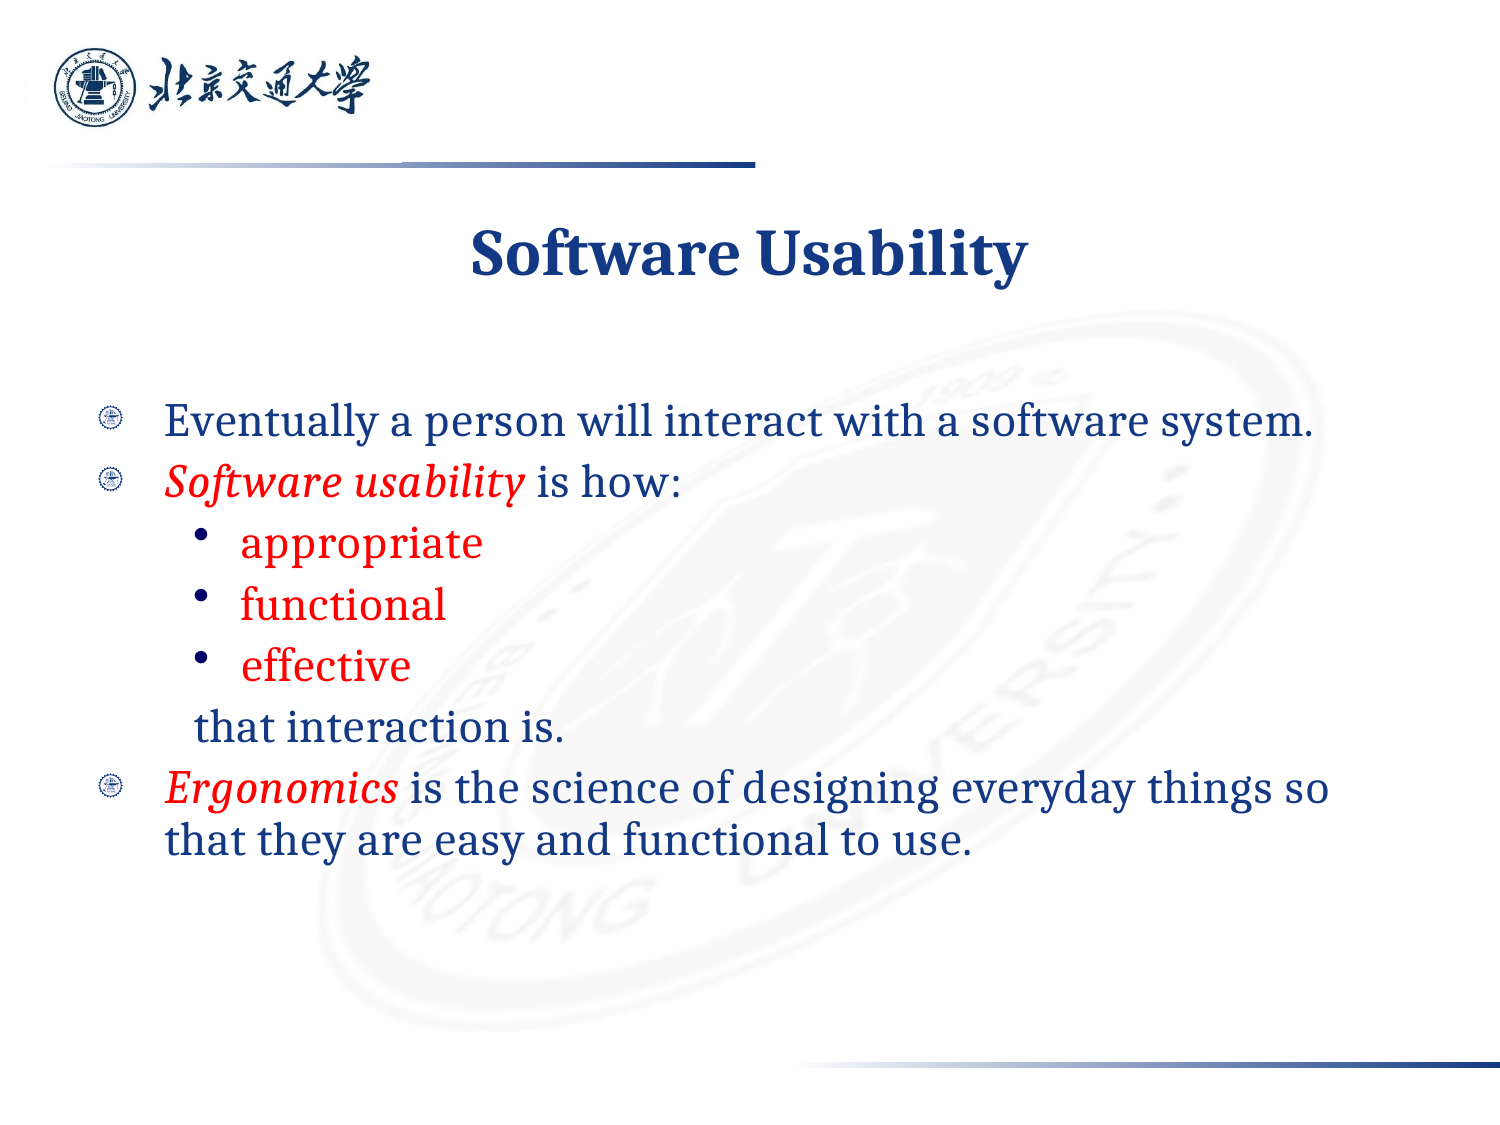

#
Software Usability
Eventually a person will interact with a software system.
Software usability is how:
appropriate
functional
effective
that interaction is.
Ergonomics is the science of designing everyday things so that they are easy and functional to use.